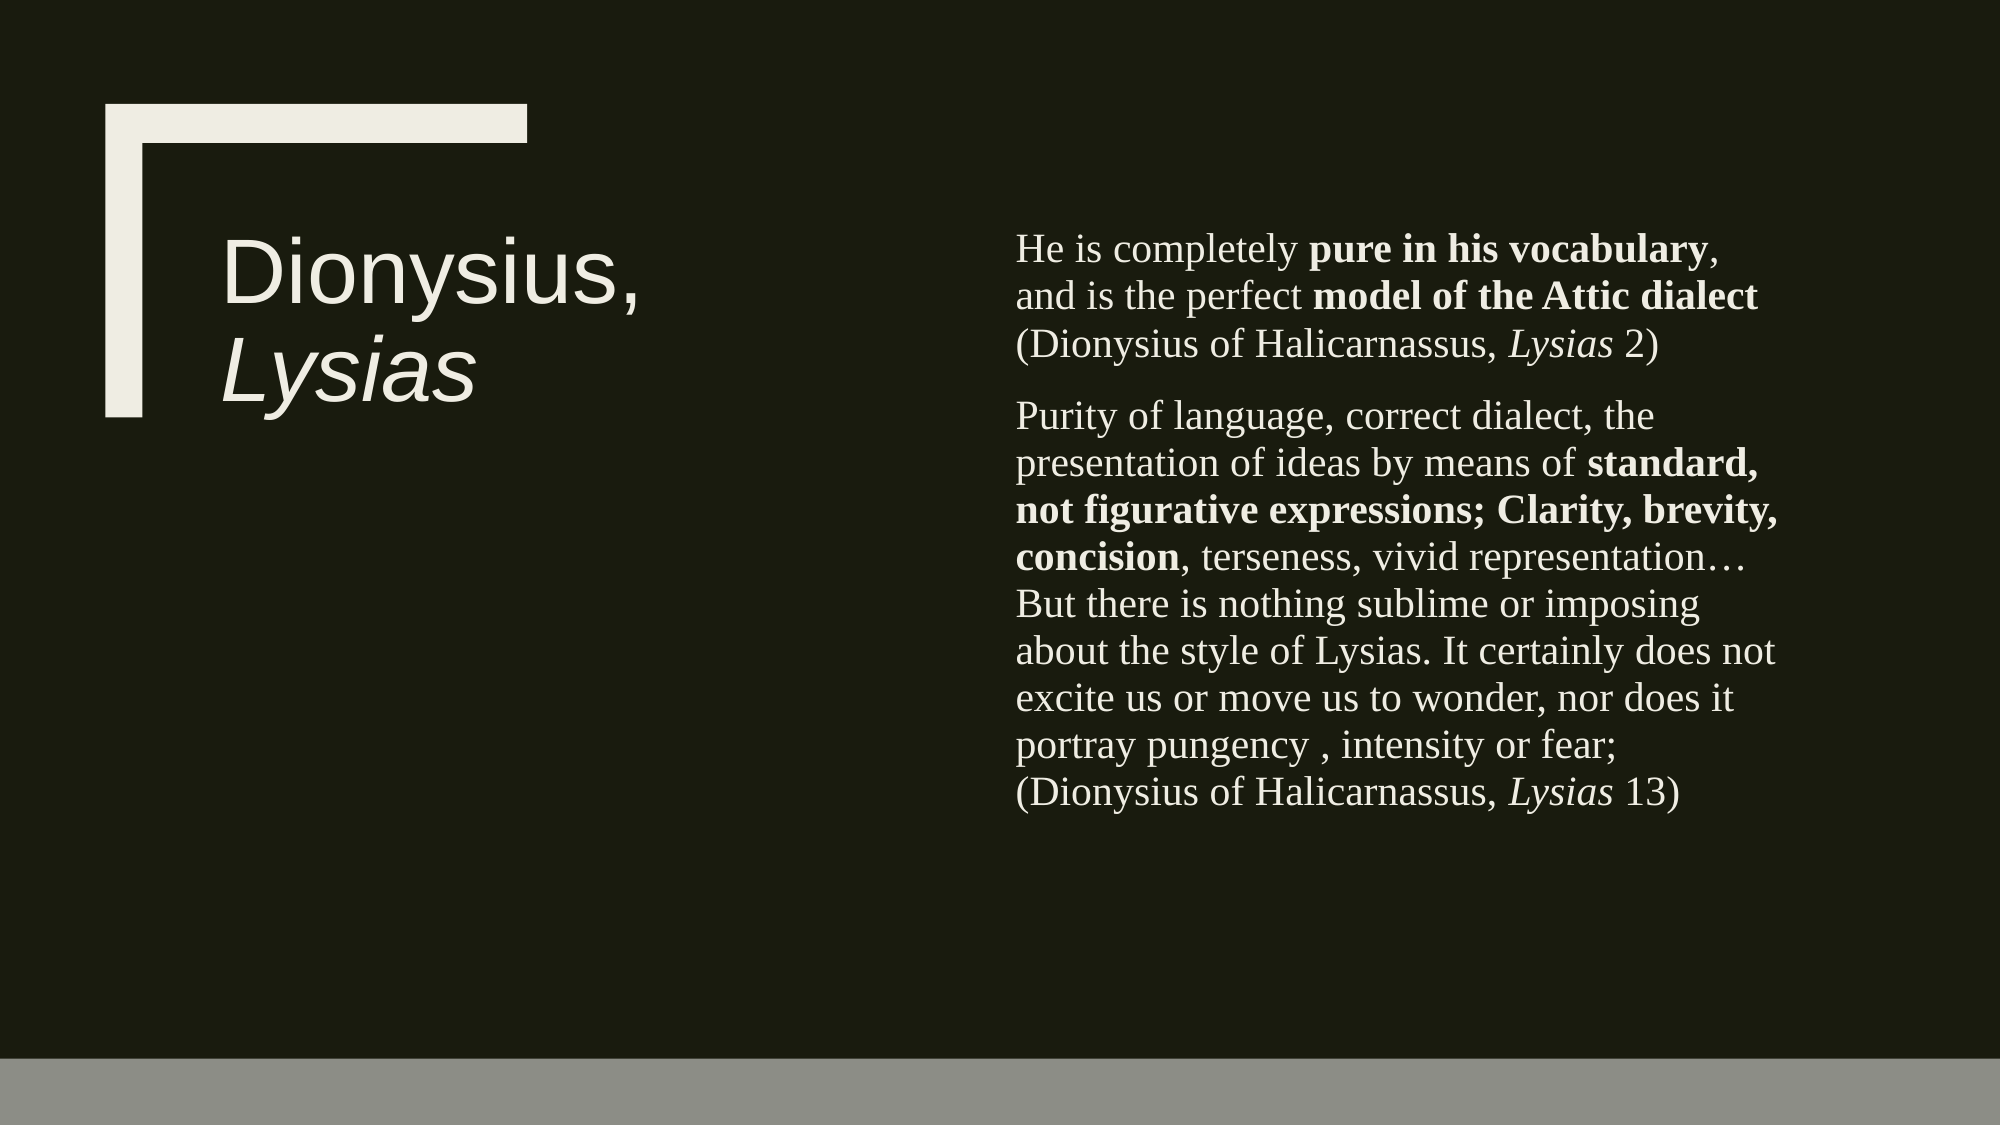

# Dionysius, Lysias
He is completely pure in his vocabulary, and is the perfect model of the Attic dialect (Dionysius of Halicarnassus, Lysias 2)
Purity of language, correct dialect, the presentation of ideas by means of standard, not figurative expressions; Clarity, brevity, concision, terseness, vivid representation…But there is nothing sublime or imposing about the style of Lysias. It certainly does not excite us or move us to wonder, nor does it portray pungency , intensity or fear; (Dionysius of Halicarnassus, Lysias 13)